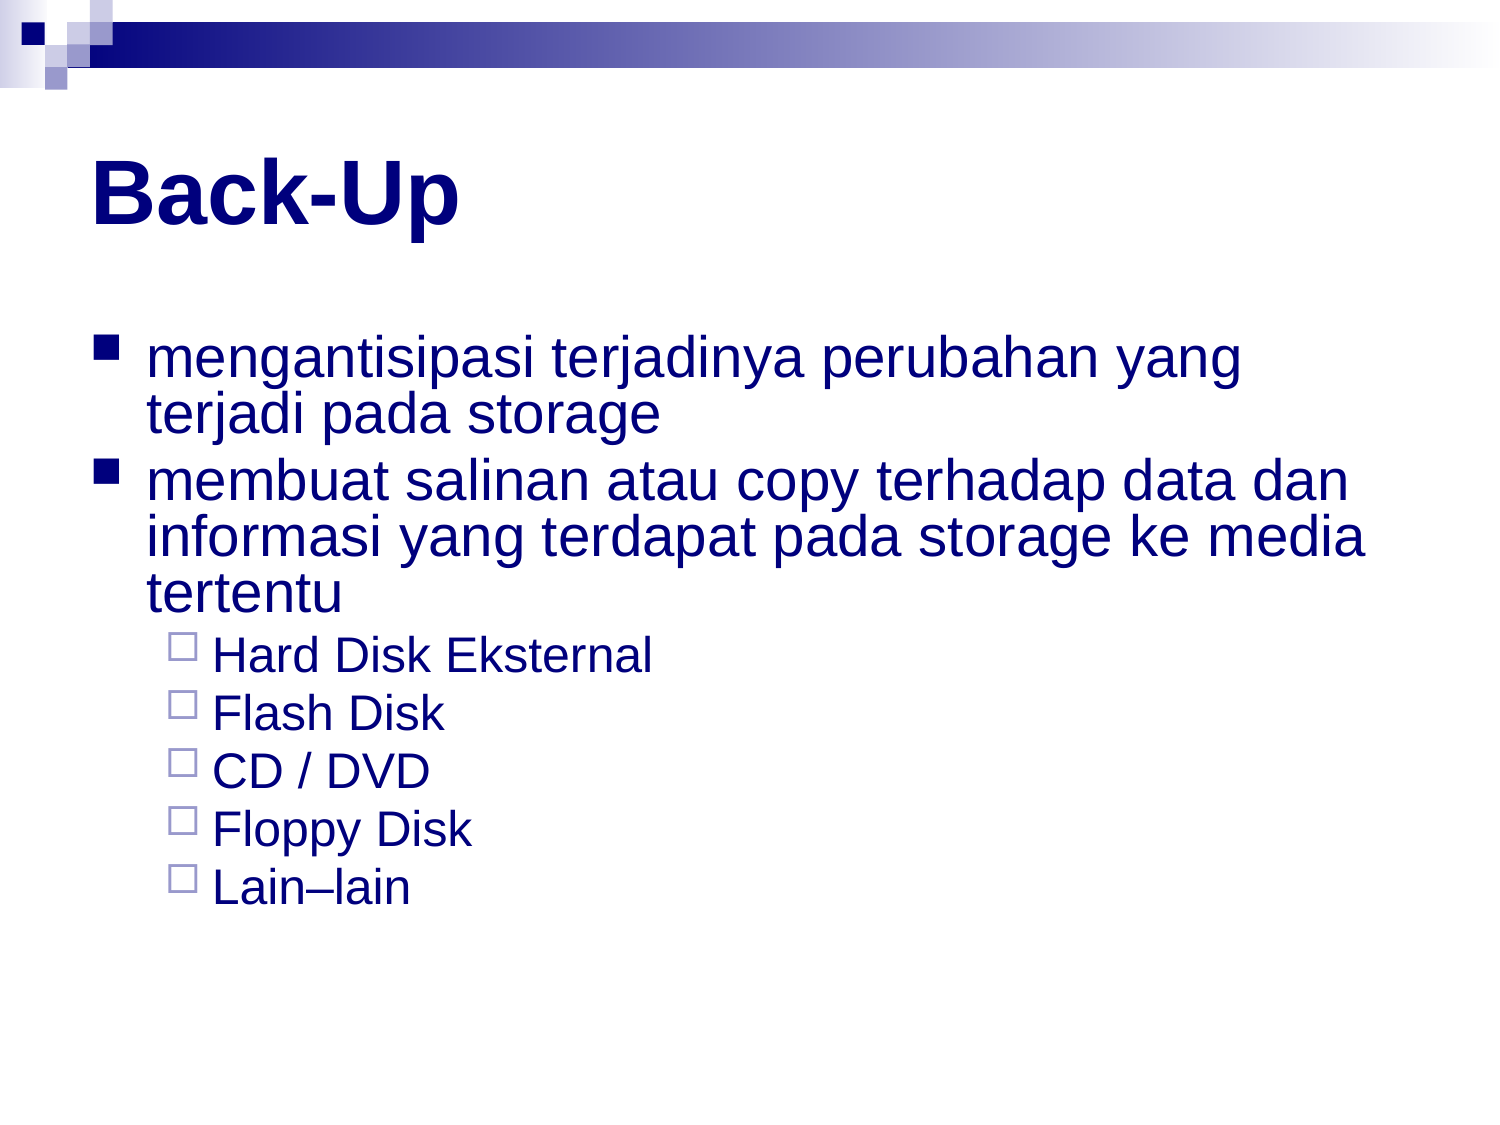

# Back-Up
mengantisipasi terjadinya perubahan yang terjadi pada storage
membuat salinan atau copy terhadap data dan informasi yang terdapat pada storage ke media tertentu
Hard Disk Eksternal
Flash Disk
CD / DVD
Floppy Disk
Lain–lain